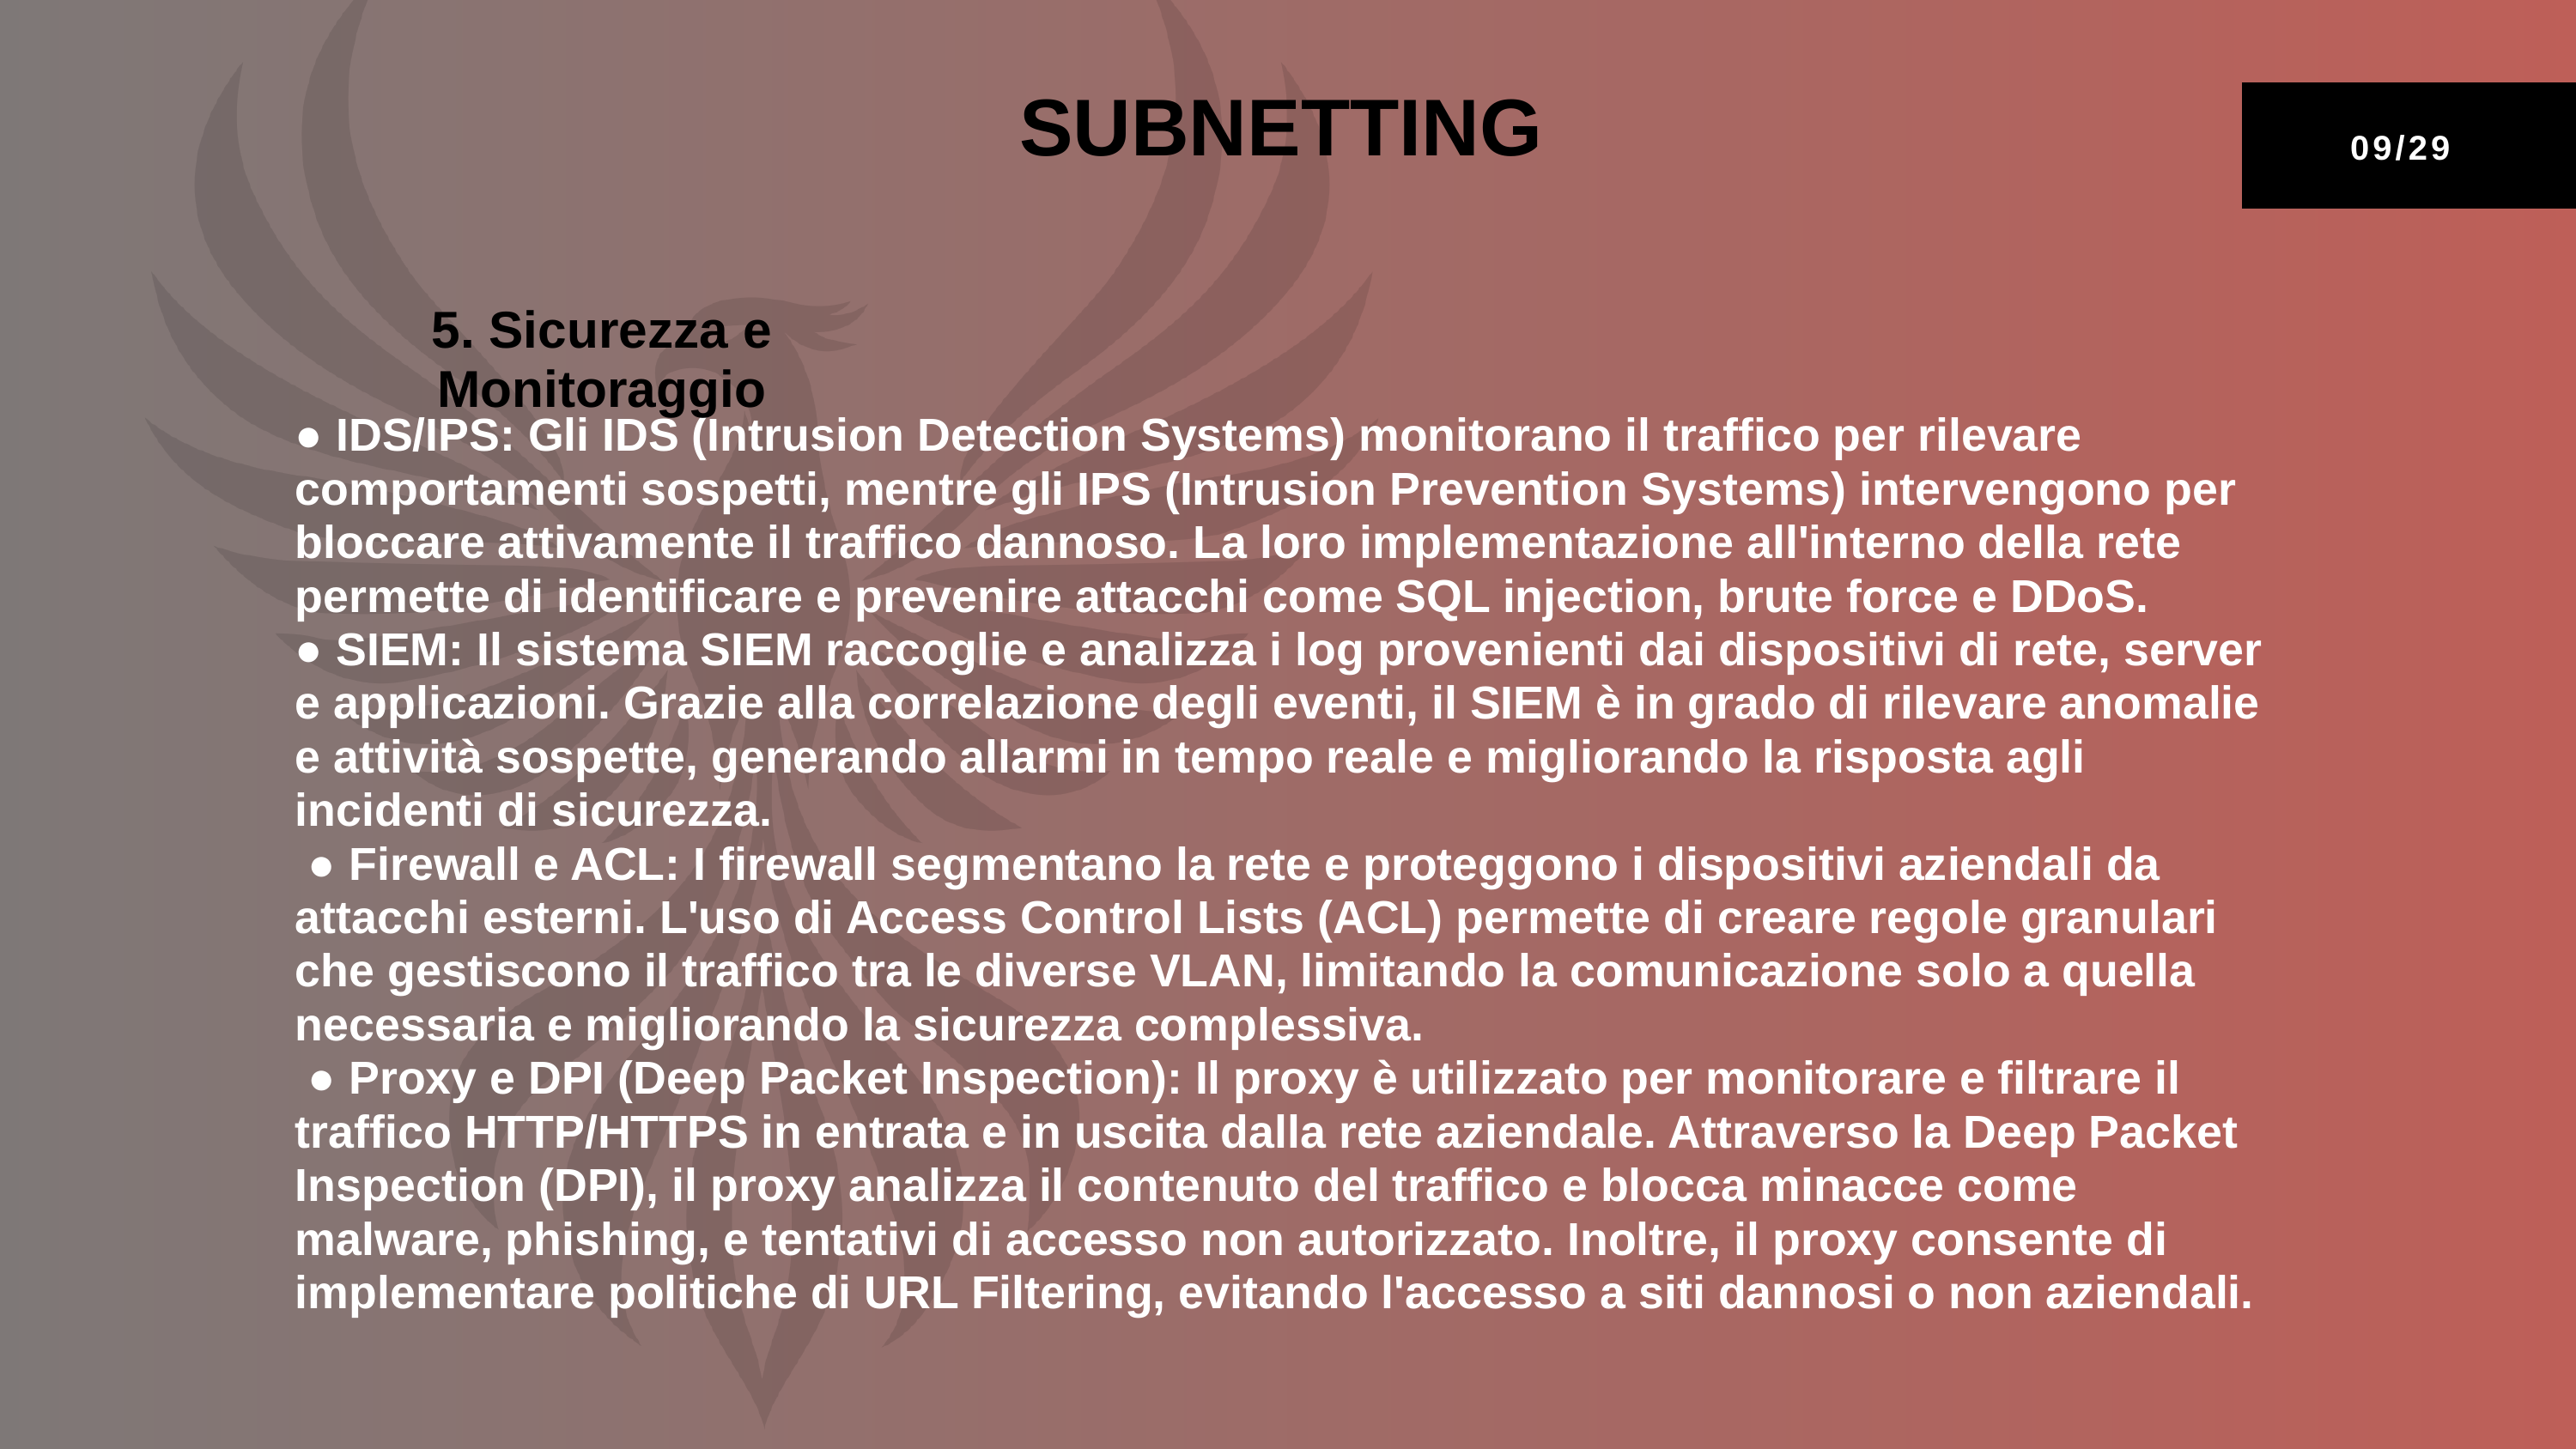

SUBNETTING

09/29
5. Sicurezza e Monitoraggio

● IDS/IPS: Gli IDS (Intrusion Detection Systems) monitorano il traffico per rilevare comportamenti sospetti, mentre gli IPS (Intrusion Prevention Systems) intervengono per bloccare attivamente il traffico dannoso. La loro implementazione all'interno della rete permette di identificare e prevenire attacchi come SQL injection, brute force e DDoS.
● SIEM: Il sistema SIEM raccoglie e analizza i log provenienti dai dispositivi di rete, server e applicazioni. Grazie alla correlazione degli eventi, il SIEM è in grado di rilevare anomalie e attività sospette, generando allarmi in tempo reale e migliorando la risposta agli incidenti di sicurezza.
 ● Firewall e ACL: I firewall segmentano la rete e proteggono i dispositivi aziendali da attacchi esterni. L'uso di Access Control Lists (ACL) permette di creare regole granulari che gestiscono il traffico tra le diverse VLAN, limitando la comunicazione solo a quella necessaria e migliorando la sicurezza complessiva.
 ● Proxy e DPI (Deep Packet Inspection): Il proxy è utilizzato per monitorare e filtrare il traffico HTTP/HTTPS in entrata e in uscita dalla rete aziendale. Attraverso la Deep Packet Inspection (DPI), il proxy analizza il contenuto del traffico e blocca minacce come malware, phishing, e tentativi di accesso non autorizzato. Inoltre, il proxy consente di implementare politiche di URL Filtering, evitando l'accesso a siti dannosi o non aziendali.